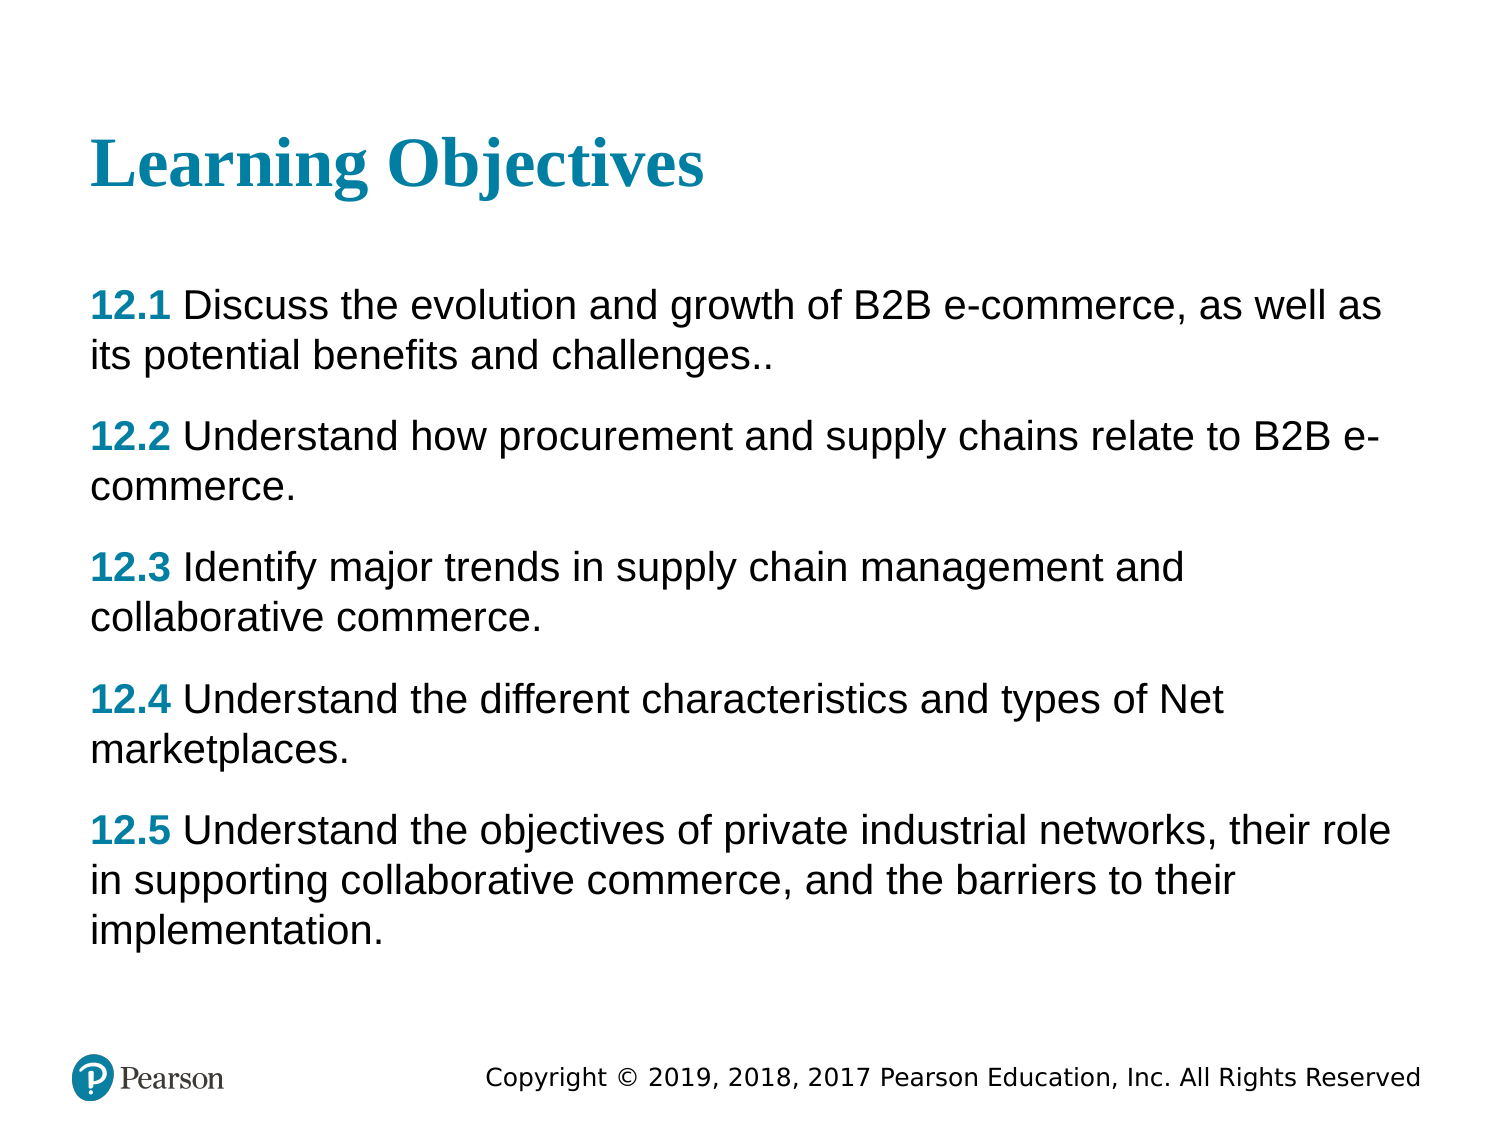

# Learning Objectives
12.1 Discuss the evolution and growth of B2B e-commerce, as well as its potential benefits and challenges..
12.2 Understand how procurement and supply chains relate to B2B e-commerce.
12.3 Identify major trends in supply chain management and collaborative commerce.
12.4 Understand the different characteristics and types of Net marketplaces.
12.5 Understand the objectives of private industrial networks, their role in supporting collaborative commerce, and the barriers to their implementation.